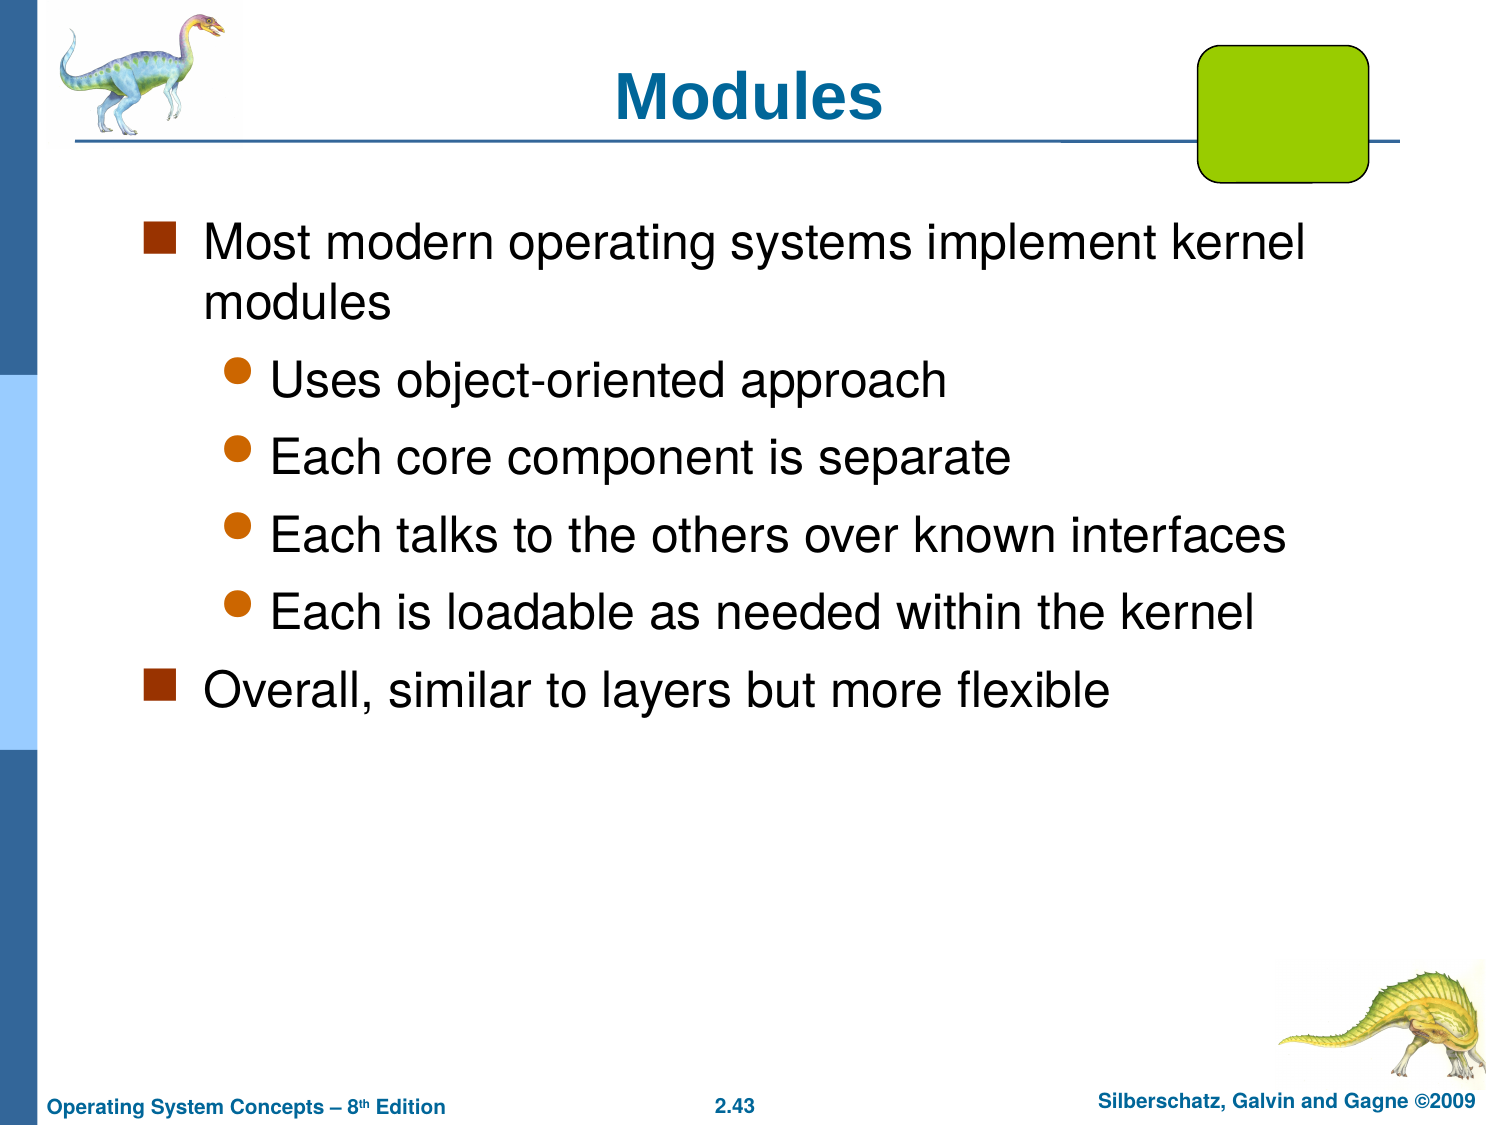

# Modules

Most modern operating systems implement kernel modules
Uses object-oriented approach
Each core component is separate
Each talks to the others over known interfaces
Each is loadable as needed within the kernel
Overall, similar to layers but more flexible